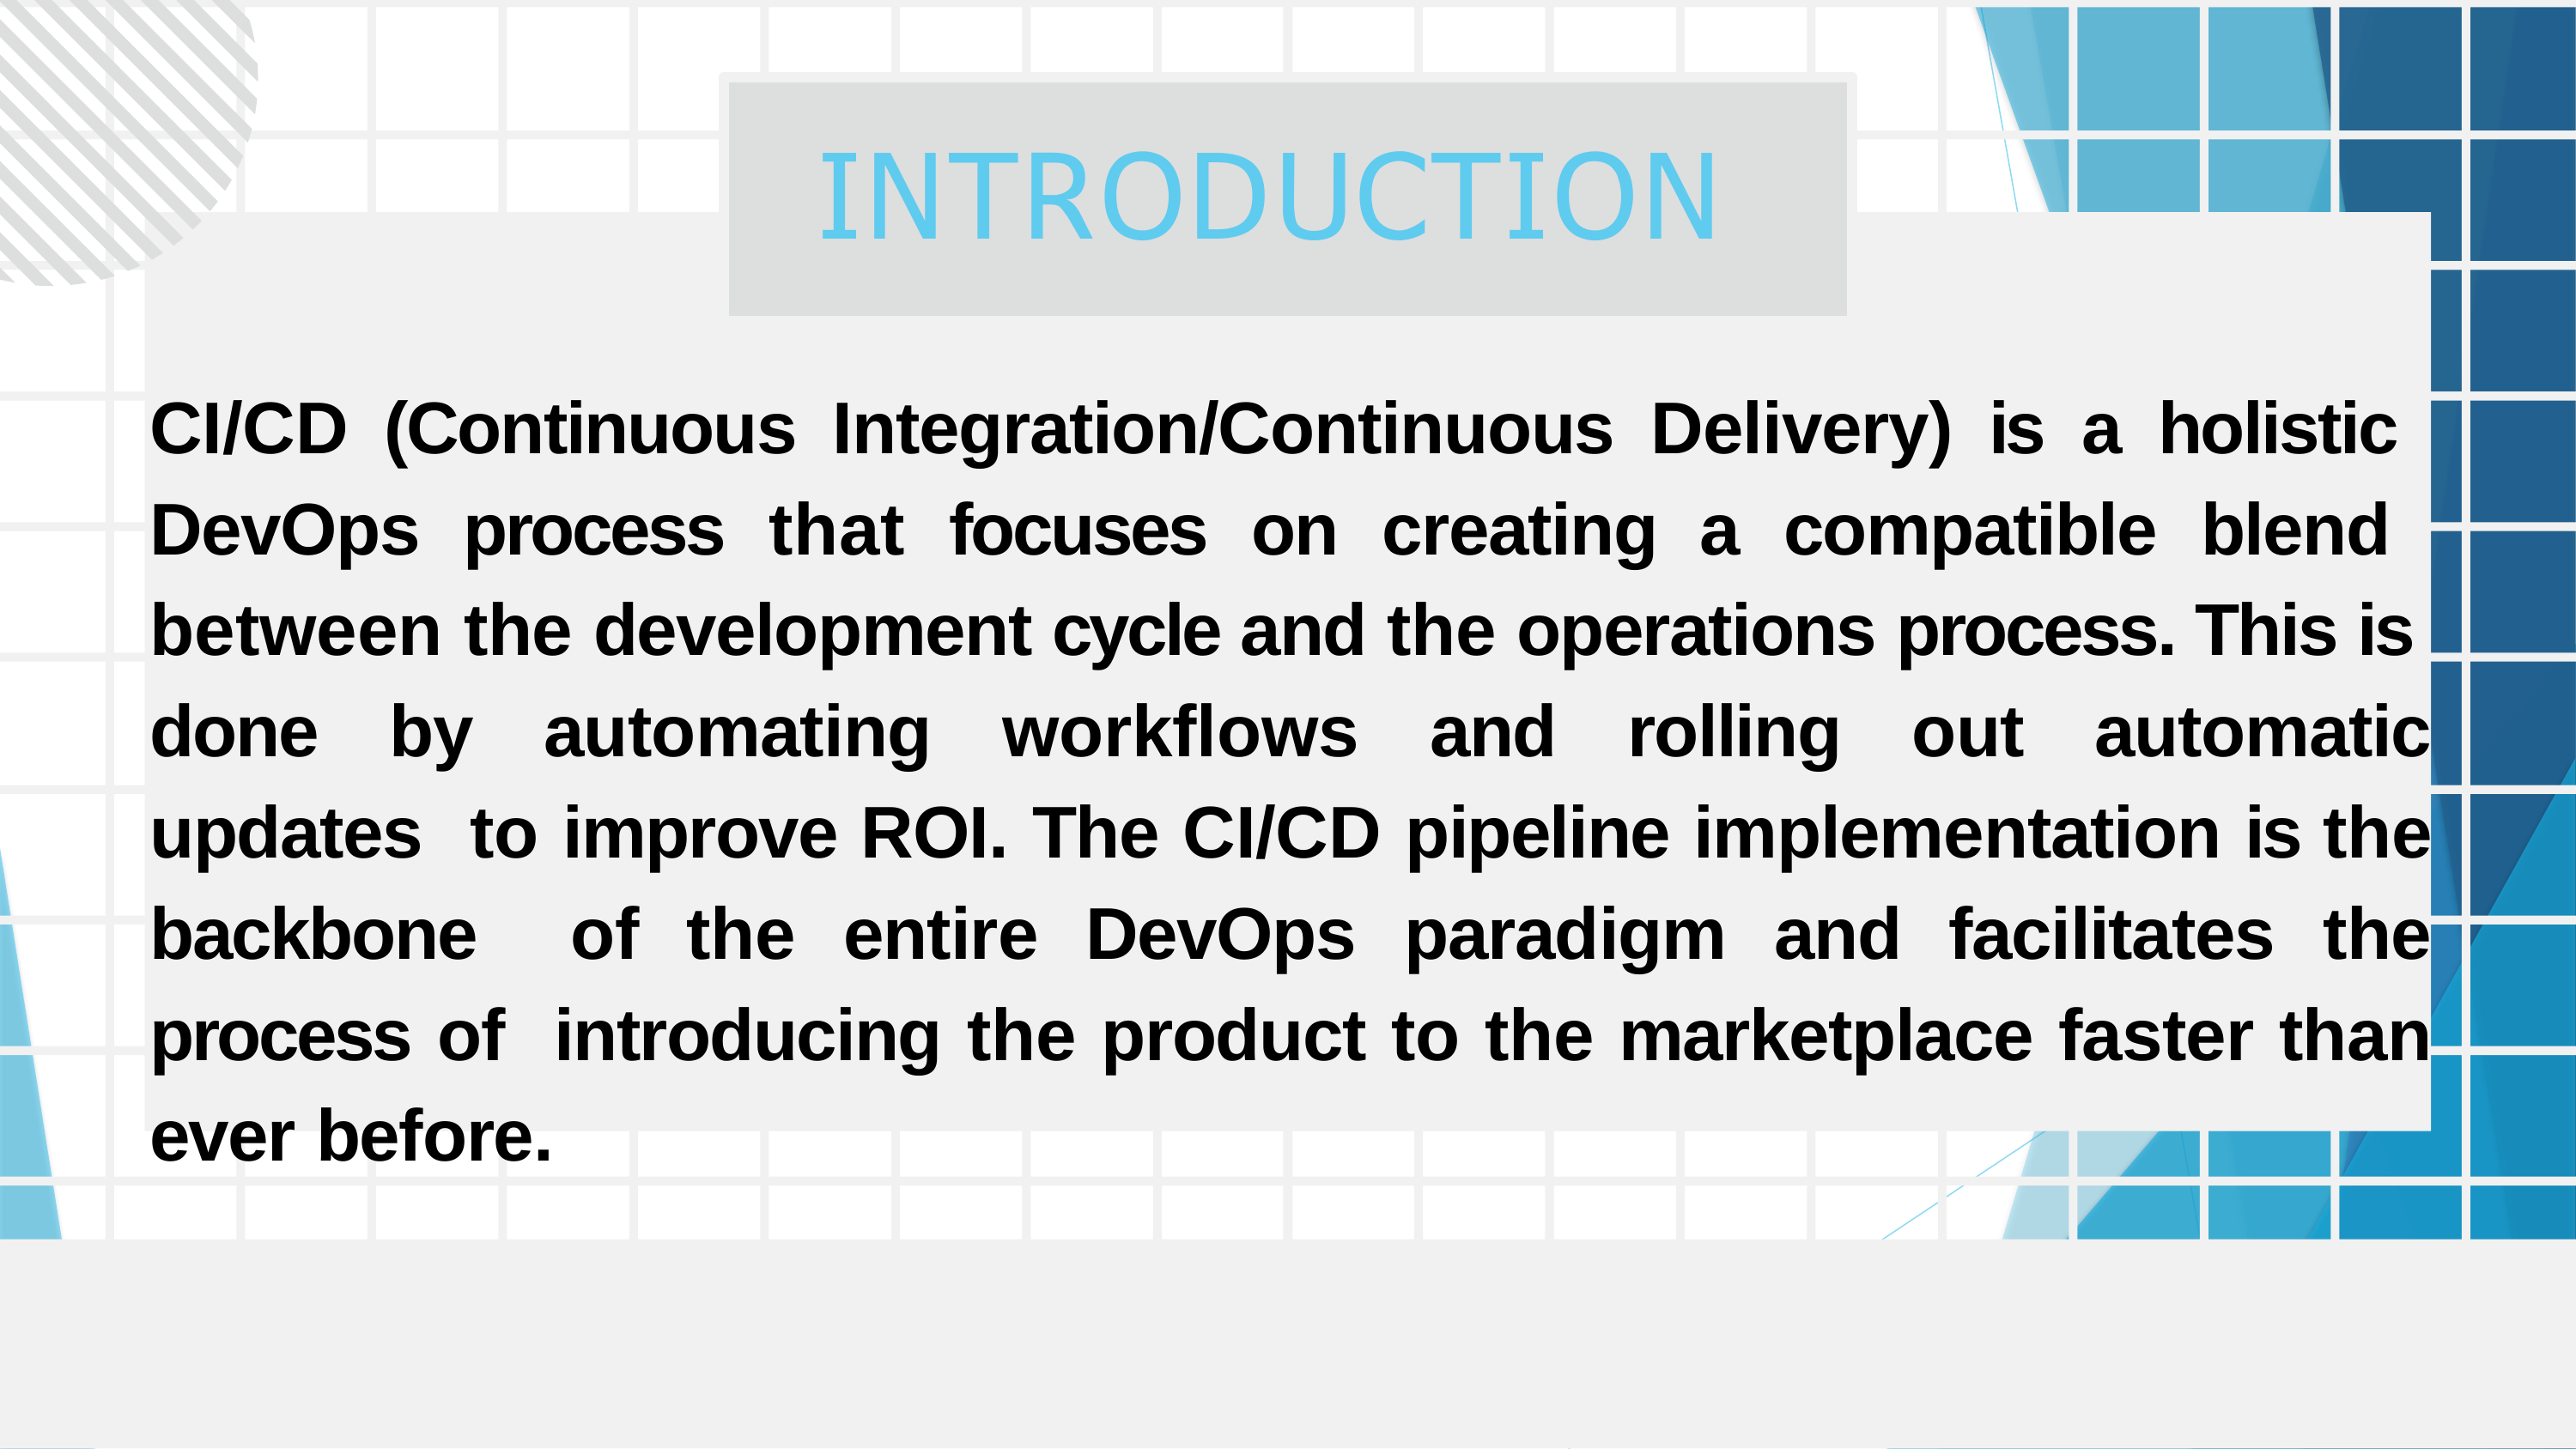

# INTRODUCTION
CI/CD (Continuous Integration/Continuous Delivery) is a holistic  DevOps process that focuses on creating a compatible blend  between the development cycle and the operations process. This is  done by automating workflows and rolling out automatic updates  to improve ROI. The CI/CD pipeline implementation is the backbone  of the entire DevOps paradigm and facilitates the process of  introducing the product to the marketplace faster than ever before.